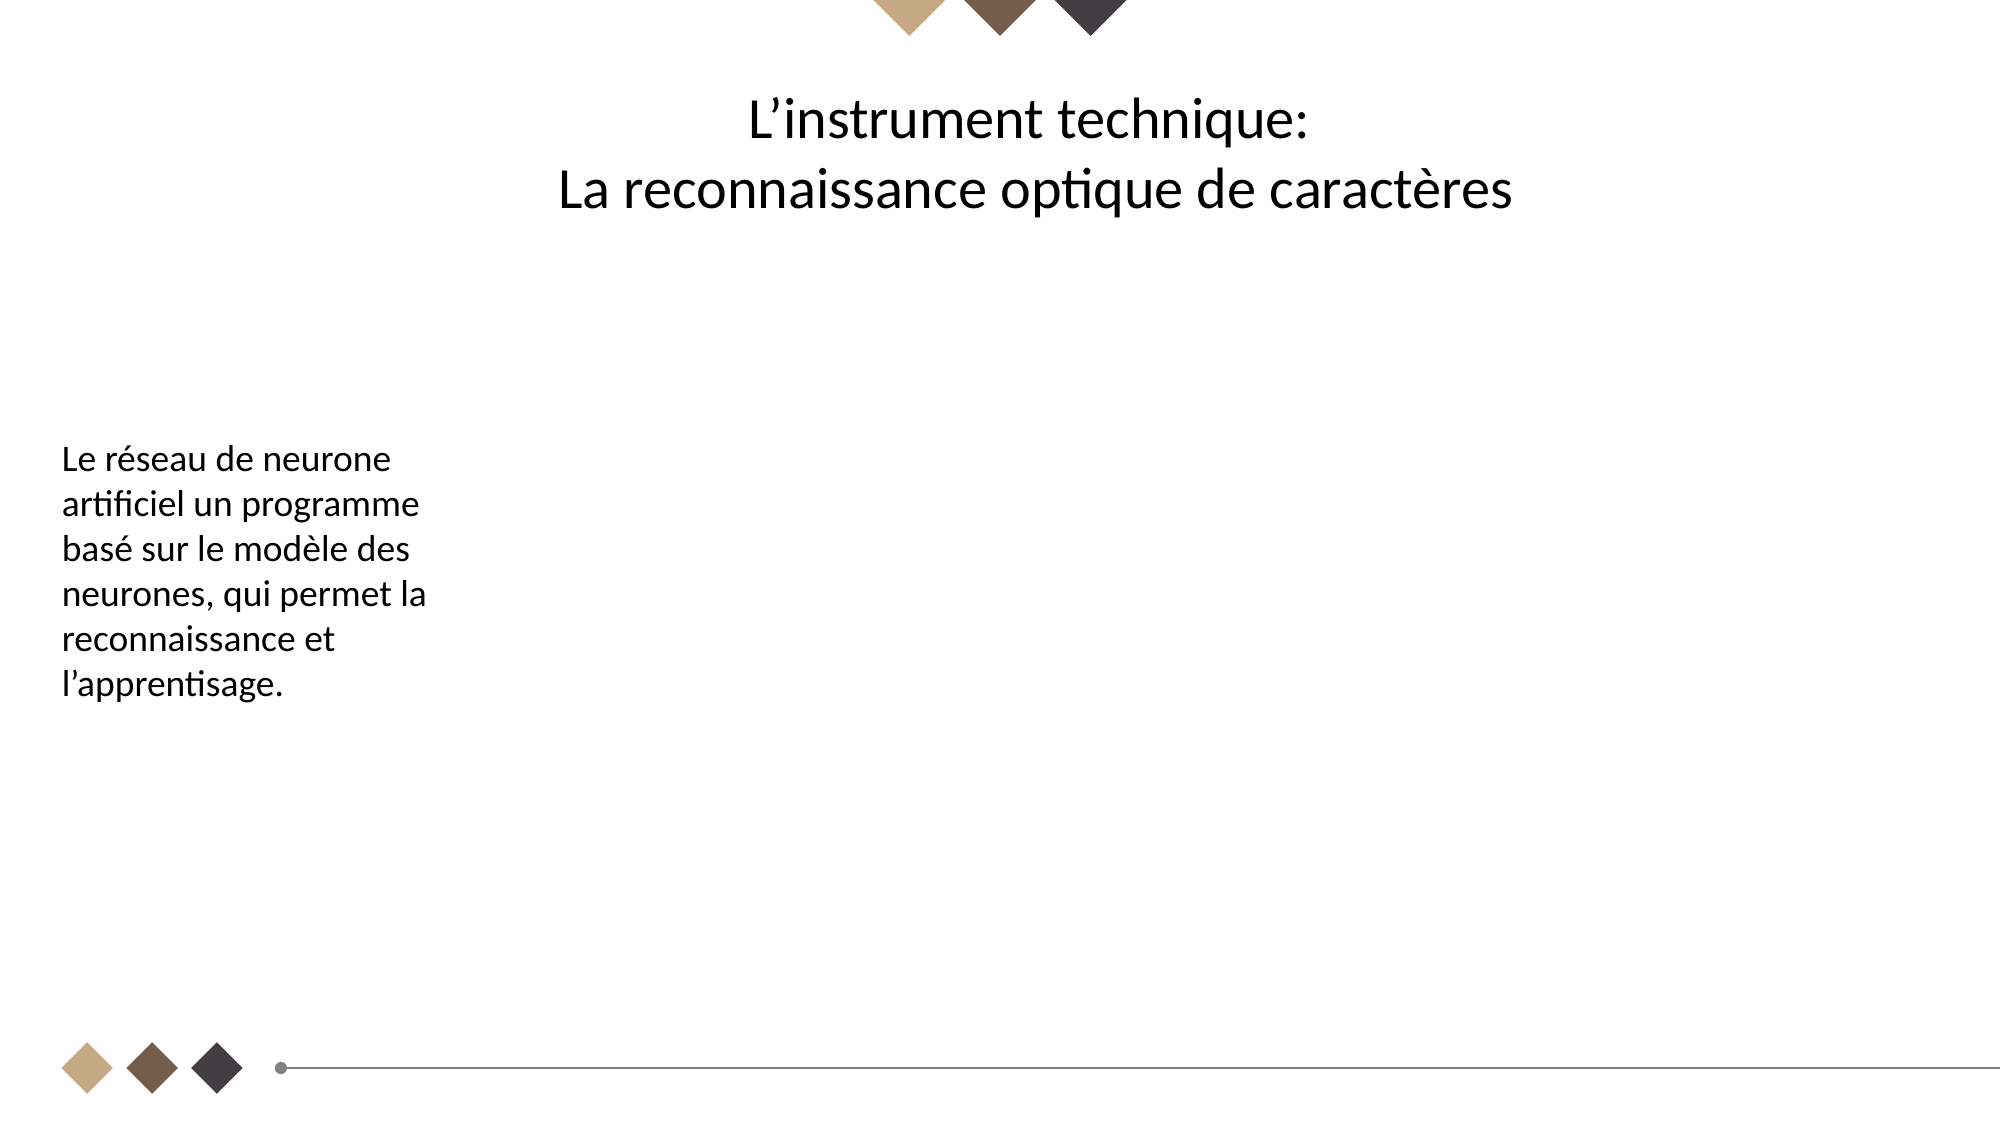

L’instrument technique:
La reconnaissance optique de caractères

Le réseau de neurone artificiel un programme basé sur le modèle des neurones, qui permet la reconnaissance et l’apprentisage.